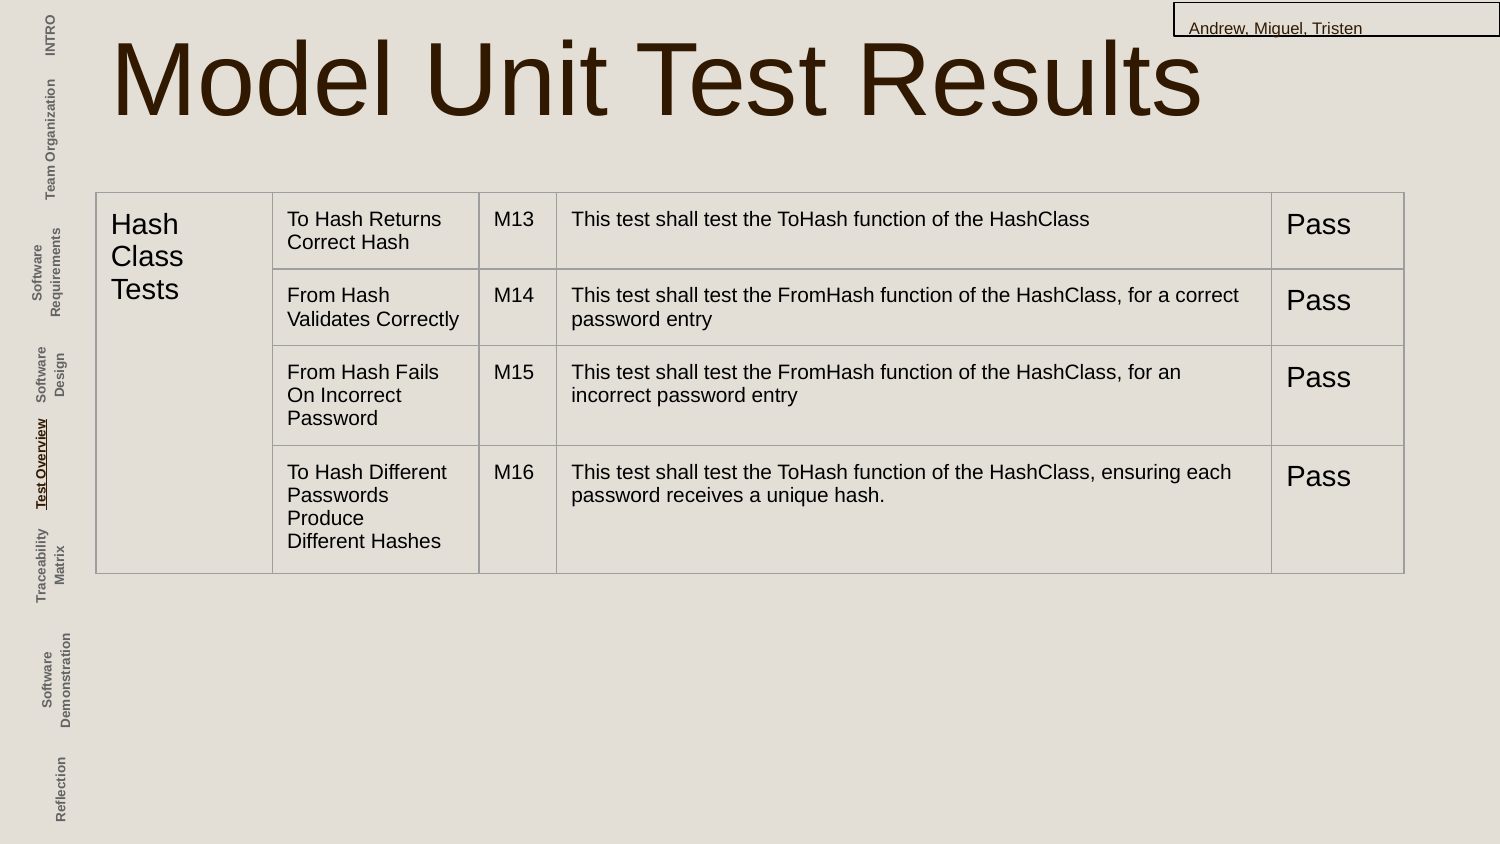

Andrew, Miguel, Tristen
INTRO
# Model Unit Test Results
Team Organization
| Hash Class Tests | To Hash Returns Correct Hash | M13 | This test shall test the ToHash function of the HashClass | Pass |
| --- | --- | --- | --- | --- |
|  | From Hash Validates Correctly | M14 | This test shall test the FromHash function of the HashClass, for a correct password entry | Pass |
|  | From Hash Fails On Incorrect Password | M15 | This test shall test the FromHash function of the HashClass, for an incorrect password entry | Pass |
|  | To Hash Different Passwords Produce Different Hashes | M16 | This test shall test the ToHash function of the HashClass, ensuring each password receives a unique hash. | Pass |
Software Requirements
Software Design
Test Overview
Traceability Matrix
Software Demonstration
Reflection